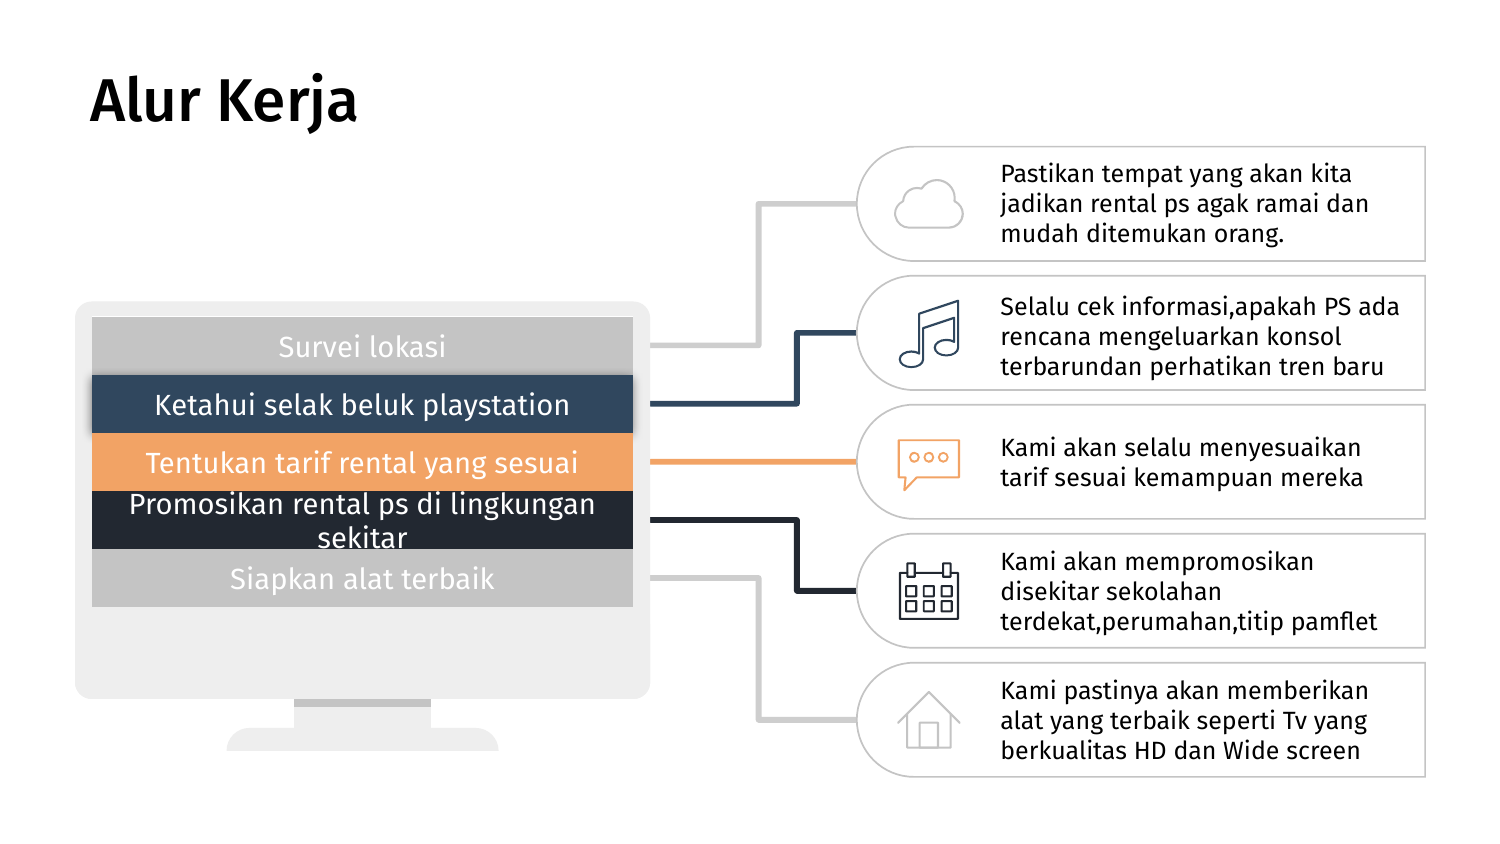

Alur Kerja
Pastikan tempat yang akan kita jadikan rental ps agak ramai dan mudah ditemukan orang.

Selalu cek informasi,apakah PS ada rencana mengeluarkan konsol terbarundan perhatikan tren baru

Survei lokasi

Ketahui selak beluk playstation

Kami akan selalu menyesuaikan tarif sesuai kemampuan mereka
Tentukan tarif rental yang sesuai

Promosikan rental ps di lingkungan sekitar

Kami akan mempromosikan disekitar sekolahan terdekat,perumahan,titip pamflet

Siapkan alat terbaik

Kami pastinya akan memberikan alat yang terbaik seperti Tv yang berkualitas HD dan Wide screen